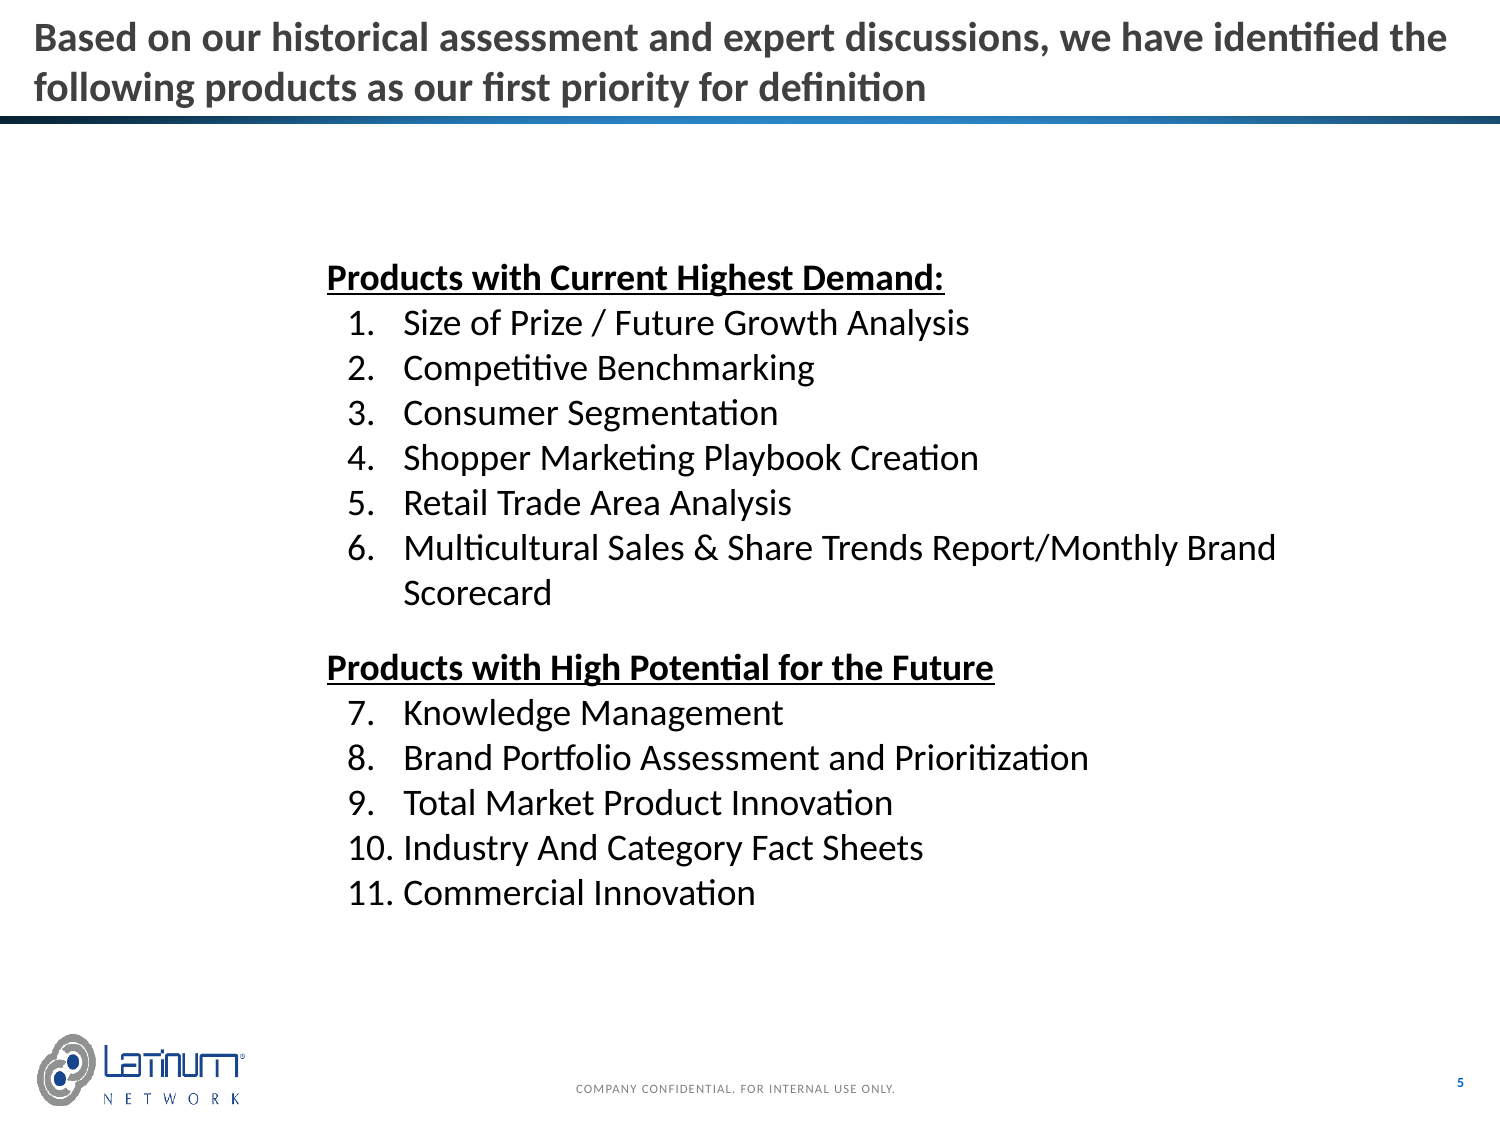

# Based on our historical assessment and expert discussions, we have identified the following products as our first priority for definition
Products with Current Highest Demand:
Size of Prize / Future Growth Analysis
Competitive Benchmarking
Consumer Segmentation
Shopper Marketing Playbook Creation
Retail Trade Area Analysis
Multicultural Sales & Share Trends Report/Monthly Brand Scorecard

Products with High Potential for the Future
Knowledge Management
Brand Portfolio Assessment and Prioritization
Total Market Product Innovation
Industry And Category Fact Sheets
Commercial Innovation

5
COMPANY CONFIDENTIAL. FOR INTERNAL USE ONLY.